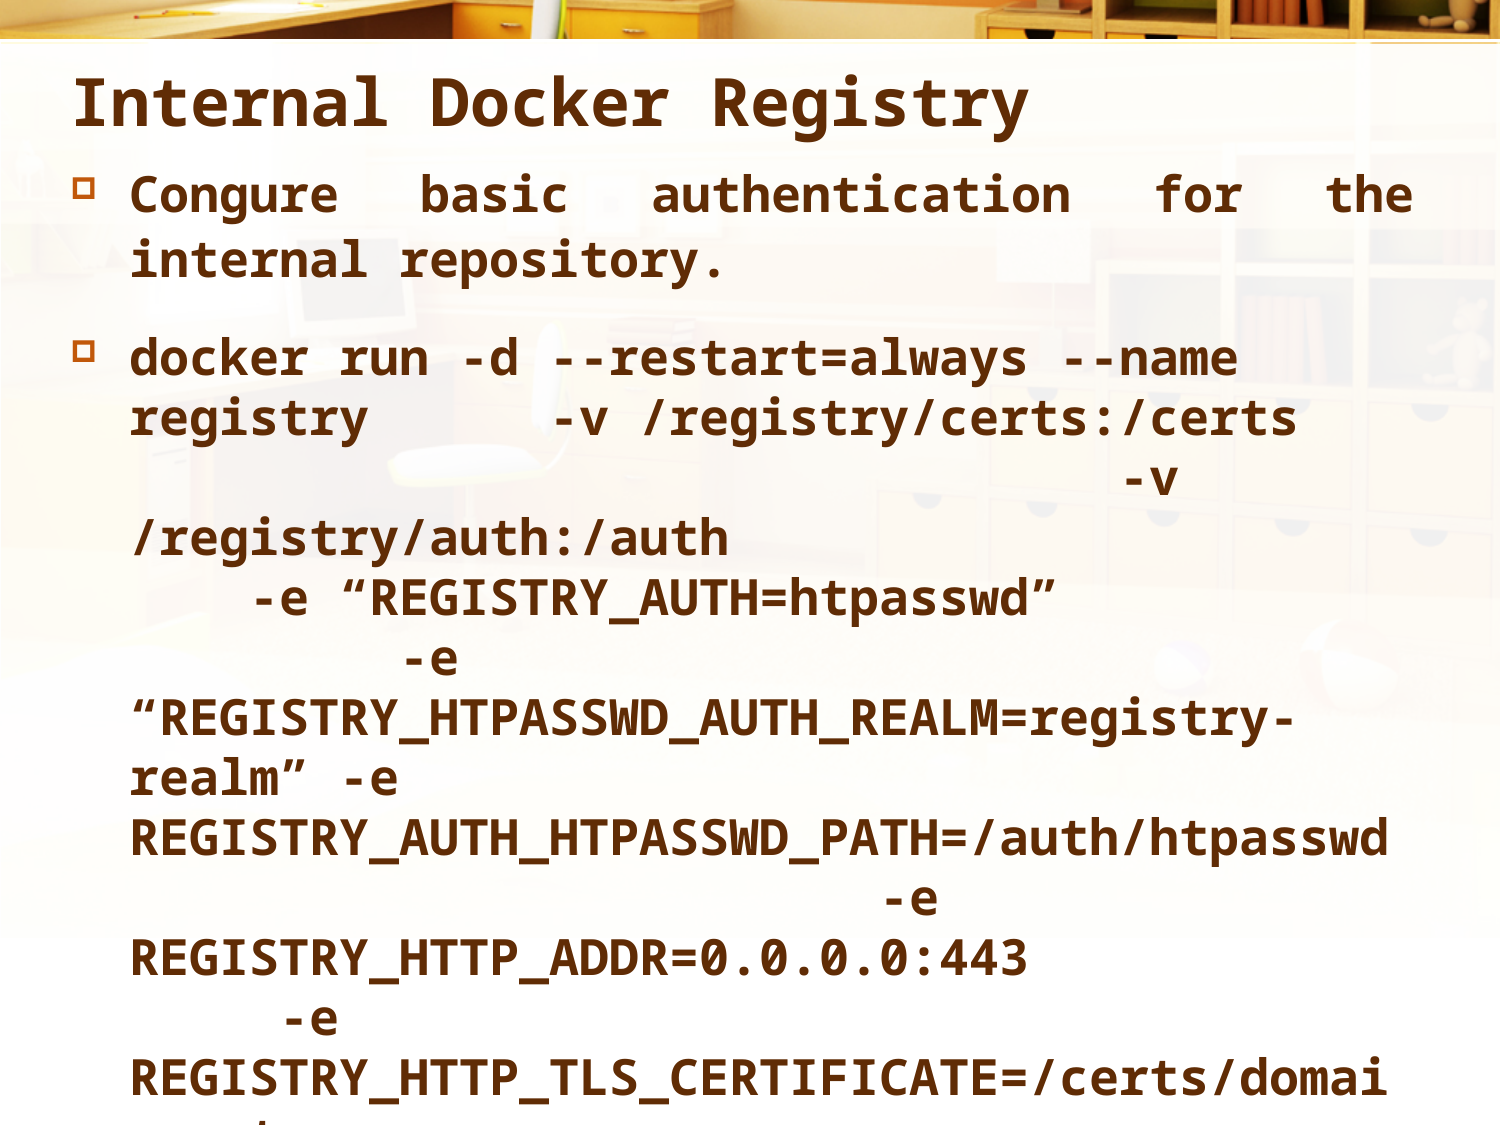

# Internal Docker Registry
Congure basic authentication for the internal repository.
docker run -d --restart=always --name registry      -v /registry/certs:/certs                                     -v /registry/auth:/auth                           -e “REGISTRY_AUTH=htpasswd”                     -e “REGISTRY_HTPASSWD_AUTH_REALM=registry-realm” -e  REGISTRY_AUTH_HTPASSWD_PATH=/auth/htpasswd                          -e  REGISTRY_HTTP_ADDR=0.0.0.0:443                  -e REGISTRY_HTTP_TLS_CERTIFICATE=/certs/domain.crt  -e REGISTRY_HTTP_TLS_KEY=/certs/domain.key           -v /registry/images:/var/lib/registry                -p 443:443   registry:2.